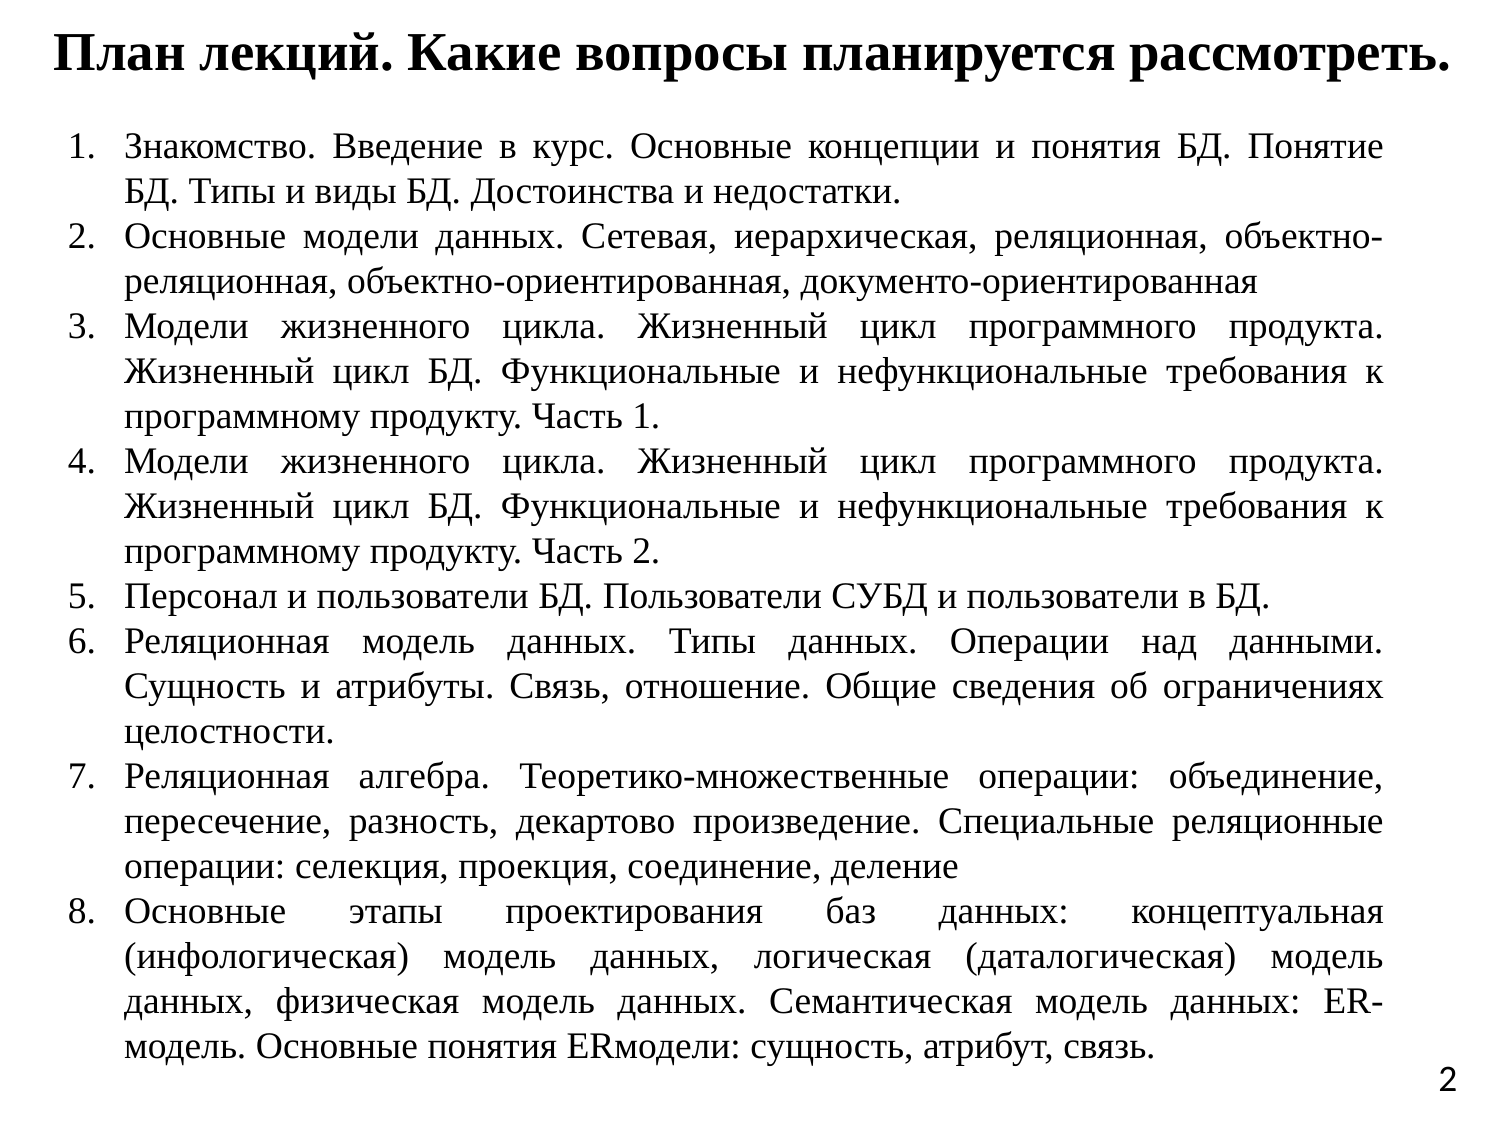

# План лекций. Какие вопросы планируется рассмотреть.
Знакомство. Введение в курс. Основные концепции и понятия БД. Понятие БД. Типы и виды БД. Достоинства и недостатки.
Основные модели данных. Сетевая, иерархическая, реляционная, объектно-реляционная, объектно-ориентированная, документо-ориентированная
Модели жизненного цикла. Жизненный цикл программного продукта. Жизненный цикл БД. Функциональные и нефункциональные требования к программному продукту. Часть 1.
Модели жизненного цикла. Жизненный цикл программного продукта. Жизненный цикл БД. Функциональные и нефункциональные требования к программному продукту. Часть 2.
Персонал и пользователи БД. Пользователи СУБД и пользователи в БД.
Реляционная модель данных. Типы данных. Операции над данными. Сущность и атрибуты. Связь, отношение. Общие сведения об ограничениях целостности.
Реляционная алгебра. Теоретико-множественные операции: объединение, пересечение, разность, декартово произведение. Специальные реляционные операции: селекция, проекция, соединение, деление
Основные этапы проектирования баз данных: концептуальная (инфологическая) модель данных, логическая (даталогическая) модель данных, физическая модель данных. Семантическая модель данных: ER-модель. Основные понятия ERмодели: сущность, атрибут, связь.
2